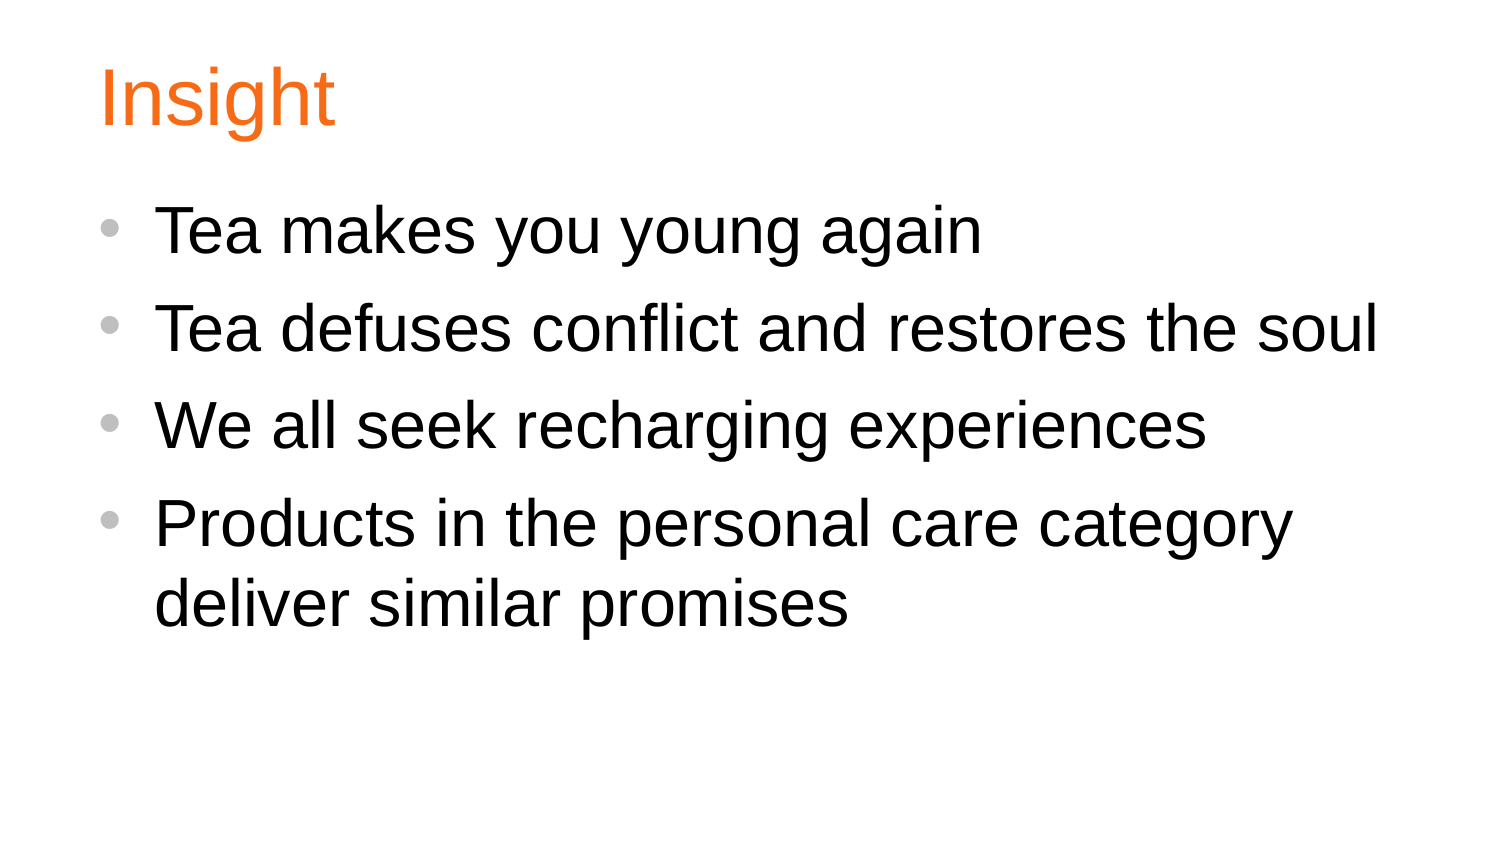

# Insight
Tea makes you young again
Tea defuses conflict and restores the soul
We all seek recharging experiences
Products in the personal care category deliver similar promises